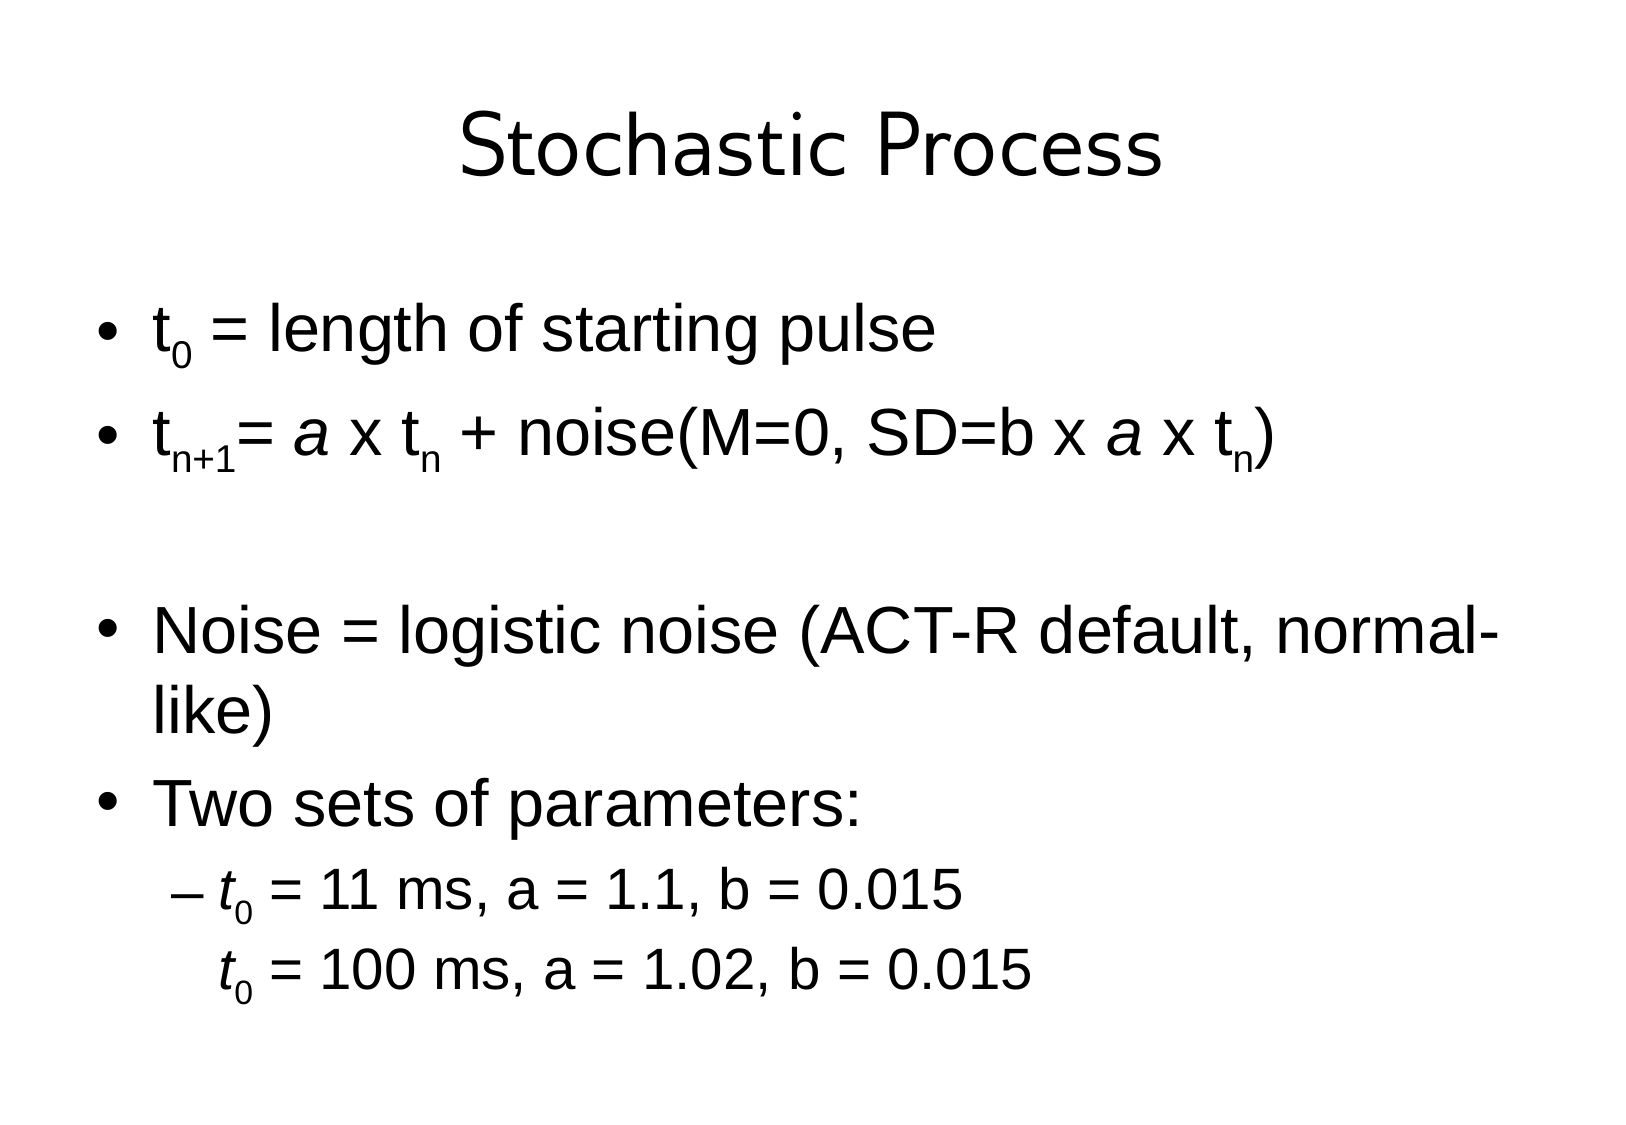

# Stochastic Process
t0 = length of starting pulse
tn+1= a x tn + noise(M=0, SD=b x a x tn)

Noise = logistic noise (ACT-R default, normal-like)
Two sets of parameters:
t0 = 11 ms, a = 1.1, b = 0.015
t0 = 100 ms, a = 1.02, b = 0.015